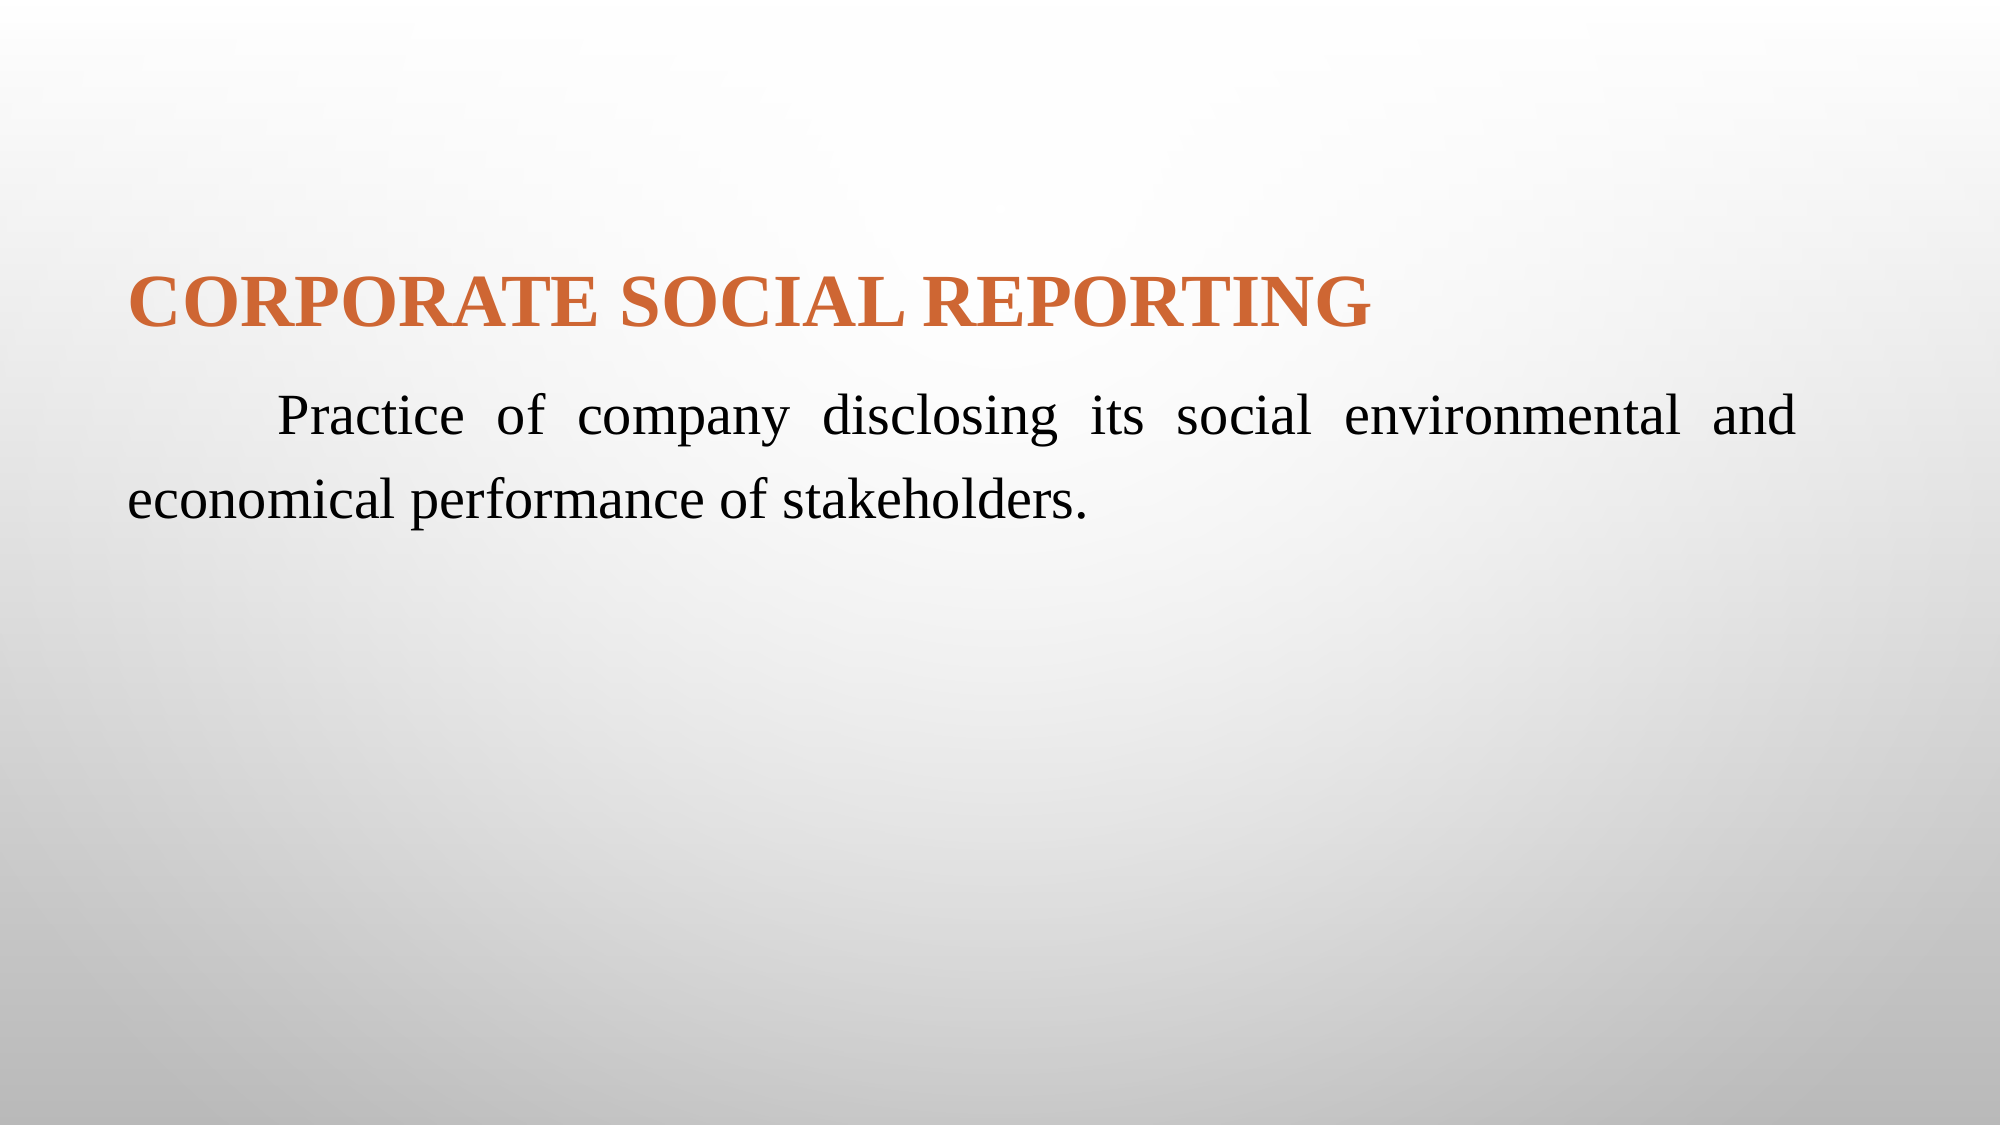

CORPORATE SOCIAL REPORTING
	Practice of company disclosing its social environmental and economical performance of stakeholders.